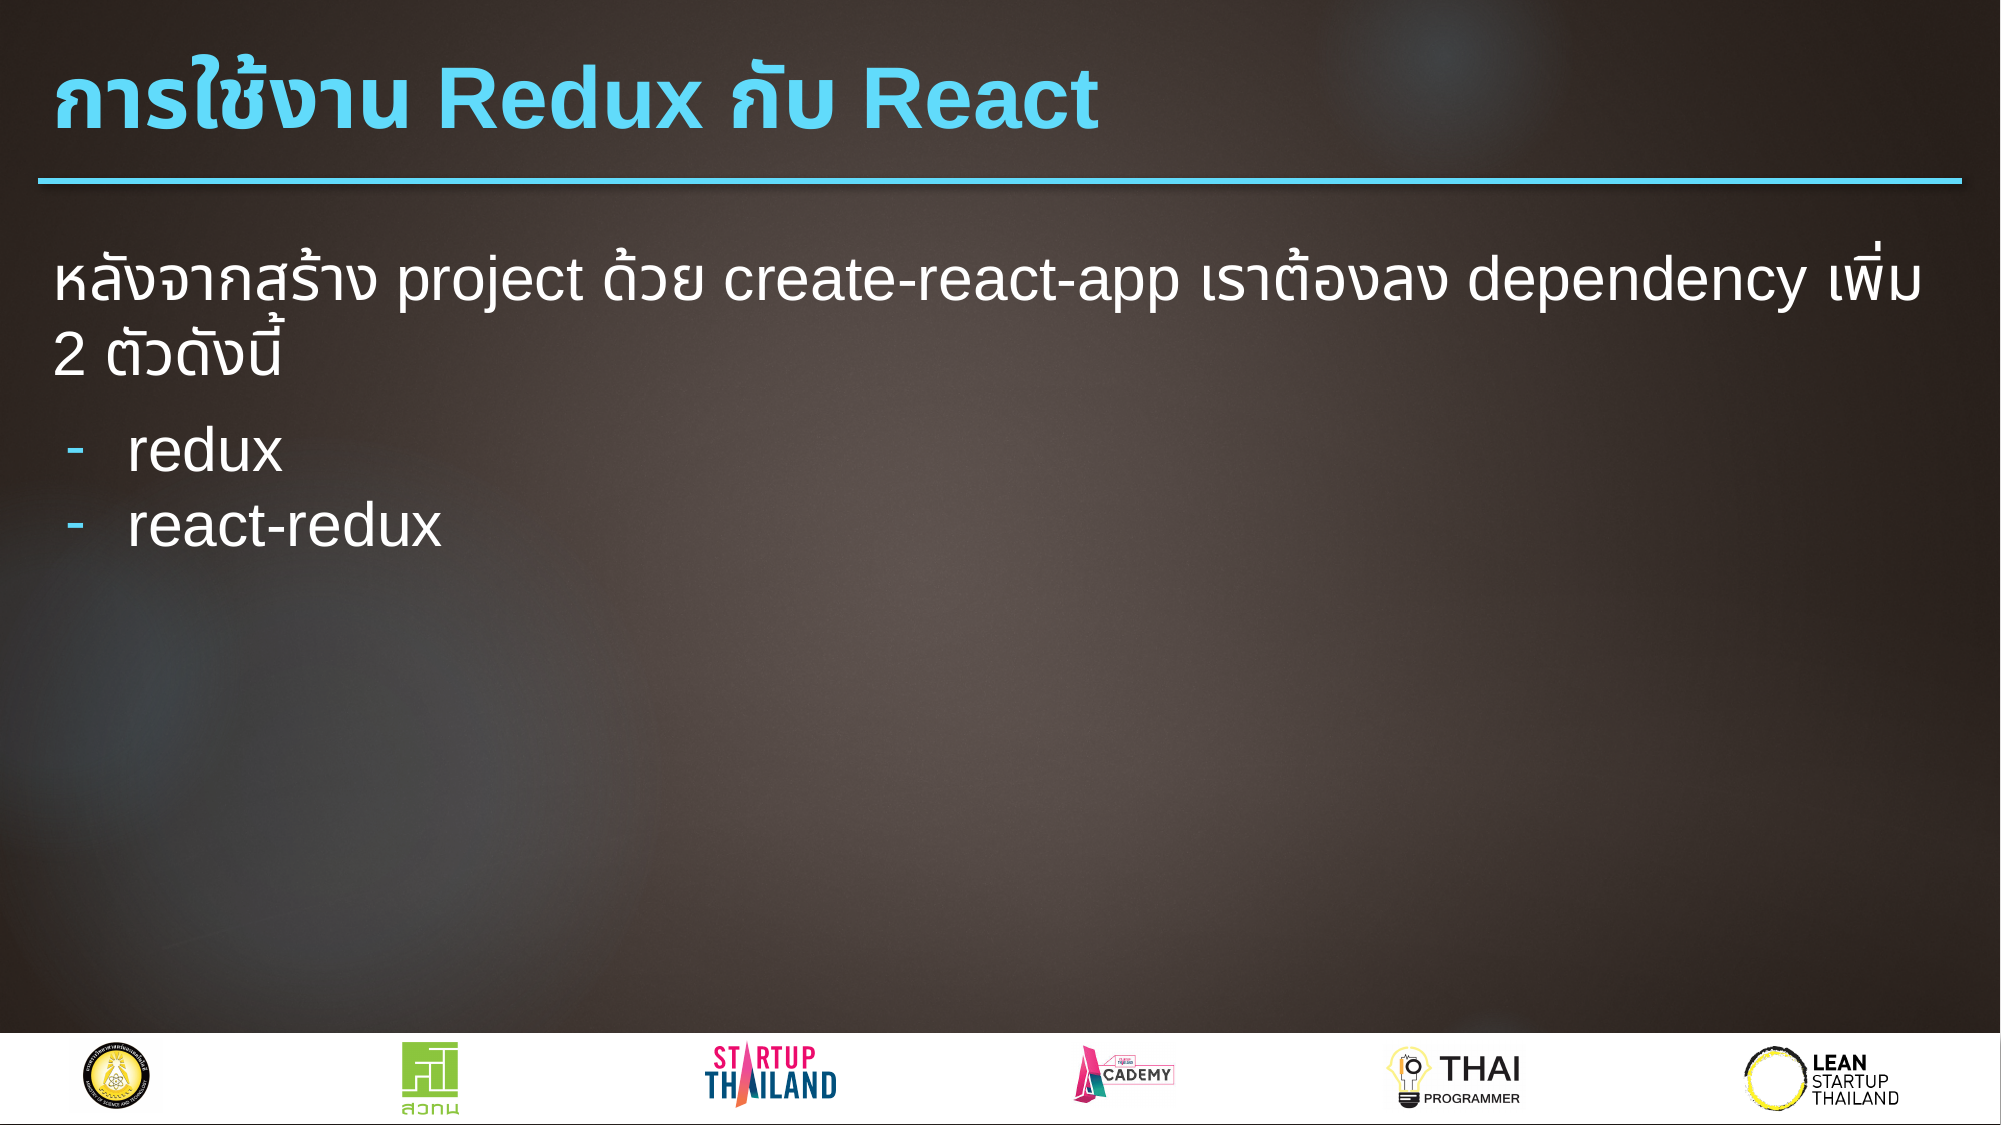

# การใช้งาน Redux กับ React
หลังจากสร้าง project ด้วย create-react-app เราต้องลง dependency เพิ่ม 2 ตัวดังนี้
redux
react-redux